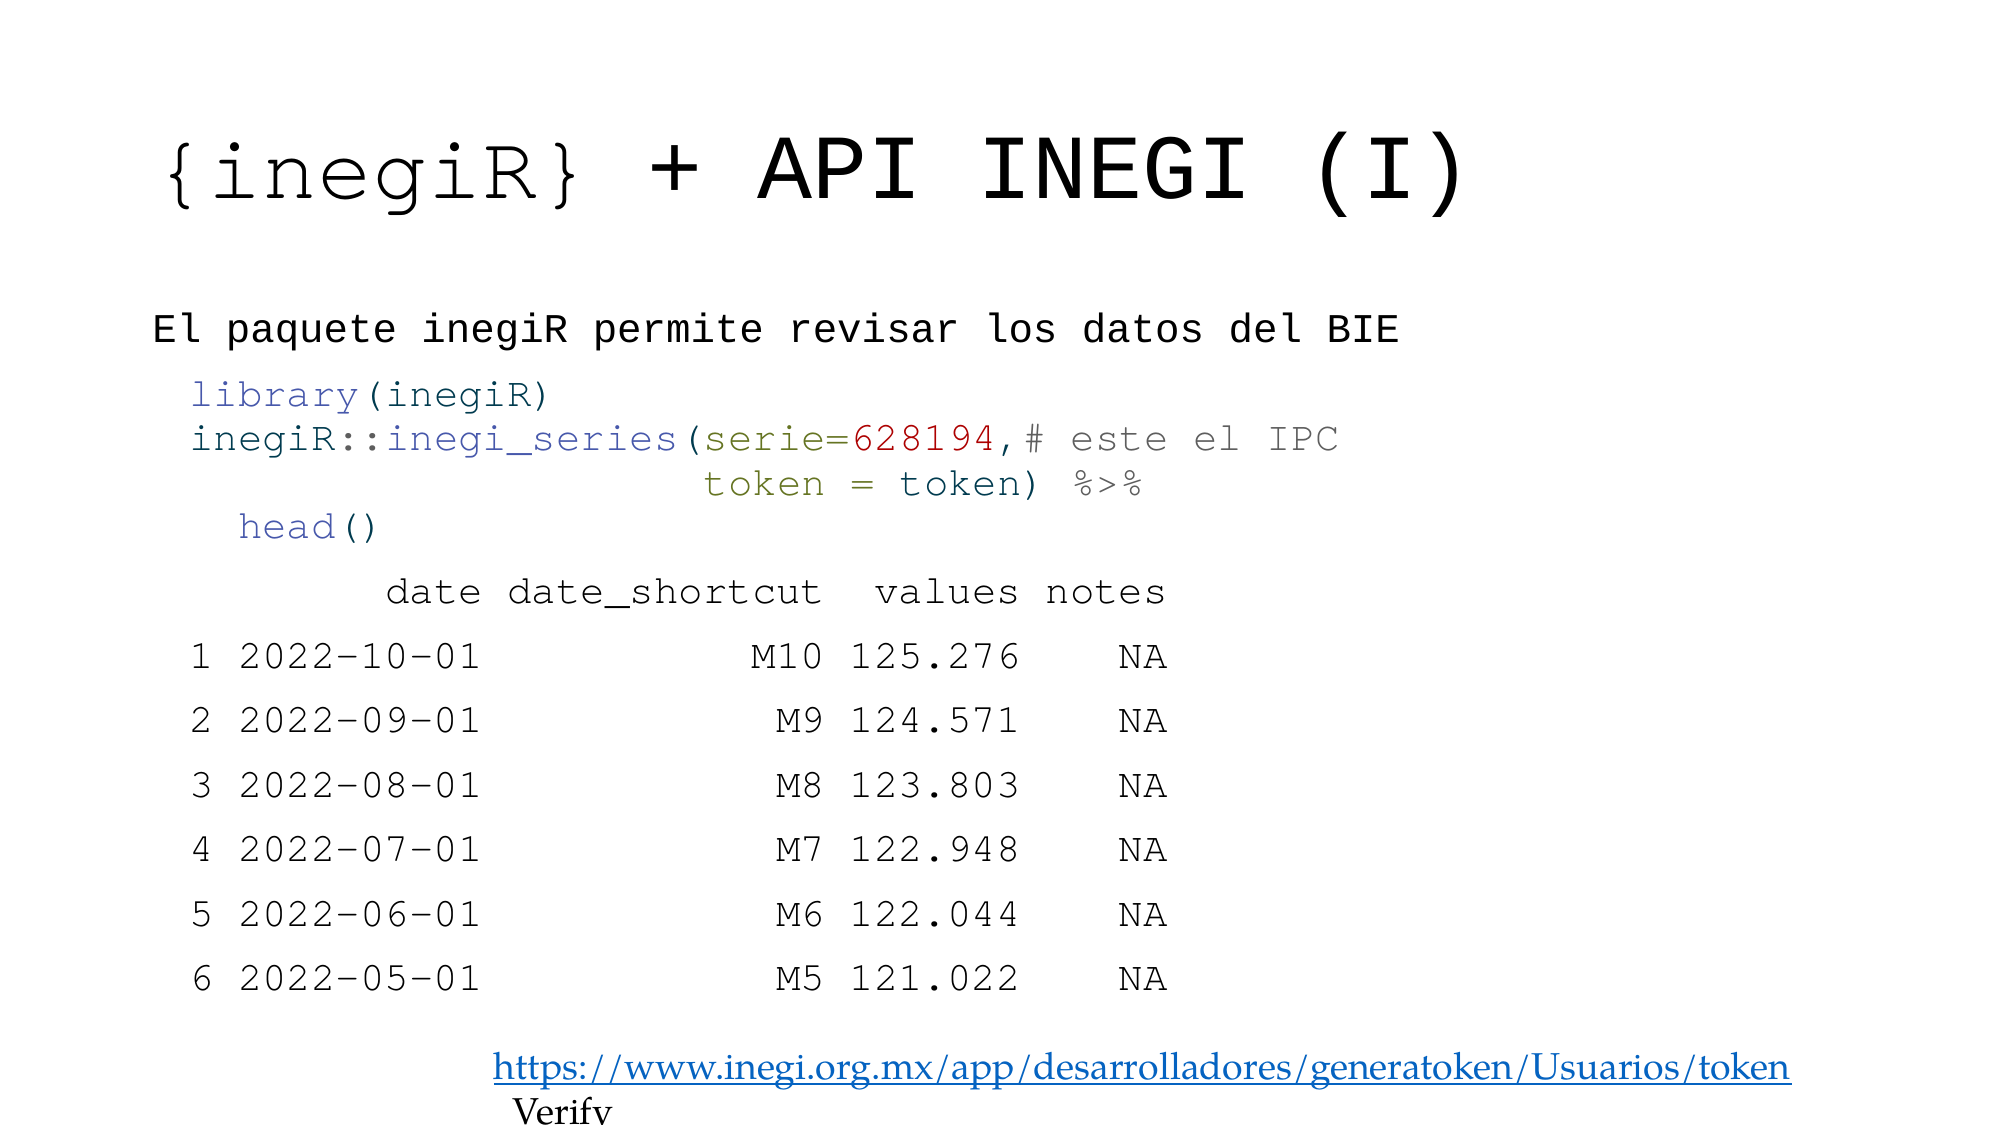

# {inegiR} + API INEGI (I)
El paquete inegiR permite revisar los datos del BIE
library(inegiR)
inegiR::inegi_series(serie=628194,# este el IPC
                     token = token) %>%
  head()
        date date_shortcut  values notes
1 2022-10-01           M10 125.276    NA
2 2022-09-01            M9 124.571    NA
3 2022-08-01            M8 123.803    NA
4 2022-07-01            M7 122.948    NA
5 2022-06-01            M6 122.044    NA
6 2022-05-01            M5 121.022    NA
https://www.inegi.org.mx/app/desarrolladores/generatoken/Usuarios/token_Verify